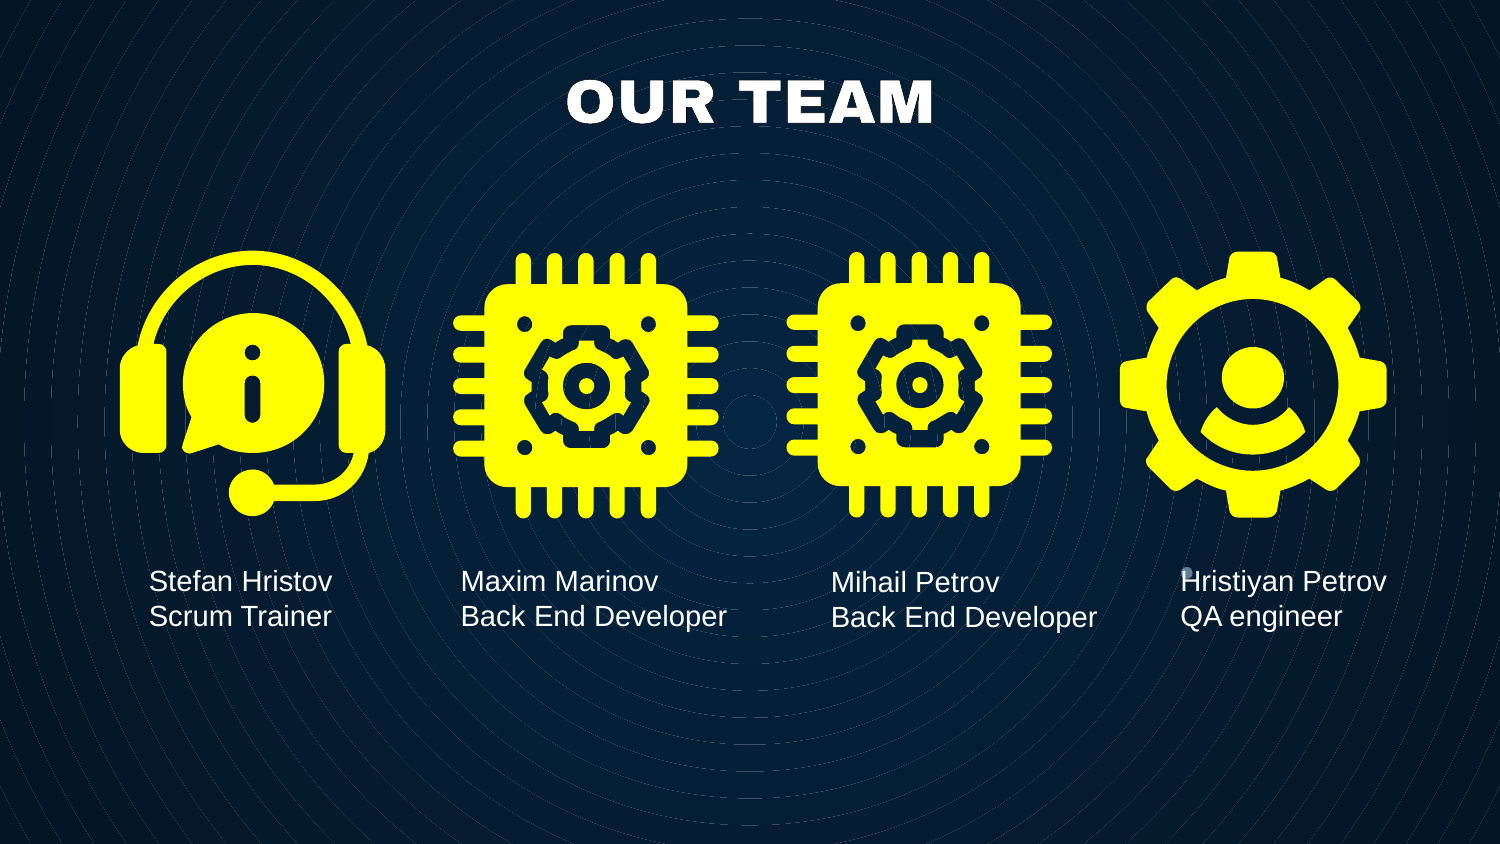

# OUR TEAM

Stefan Hristov
Scrum Trainer
Maxim Marinov
Back End Developer
Hristiyan Petrov
QA engineer
Mihail Petrov
Back End Developer